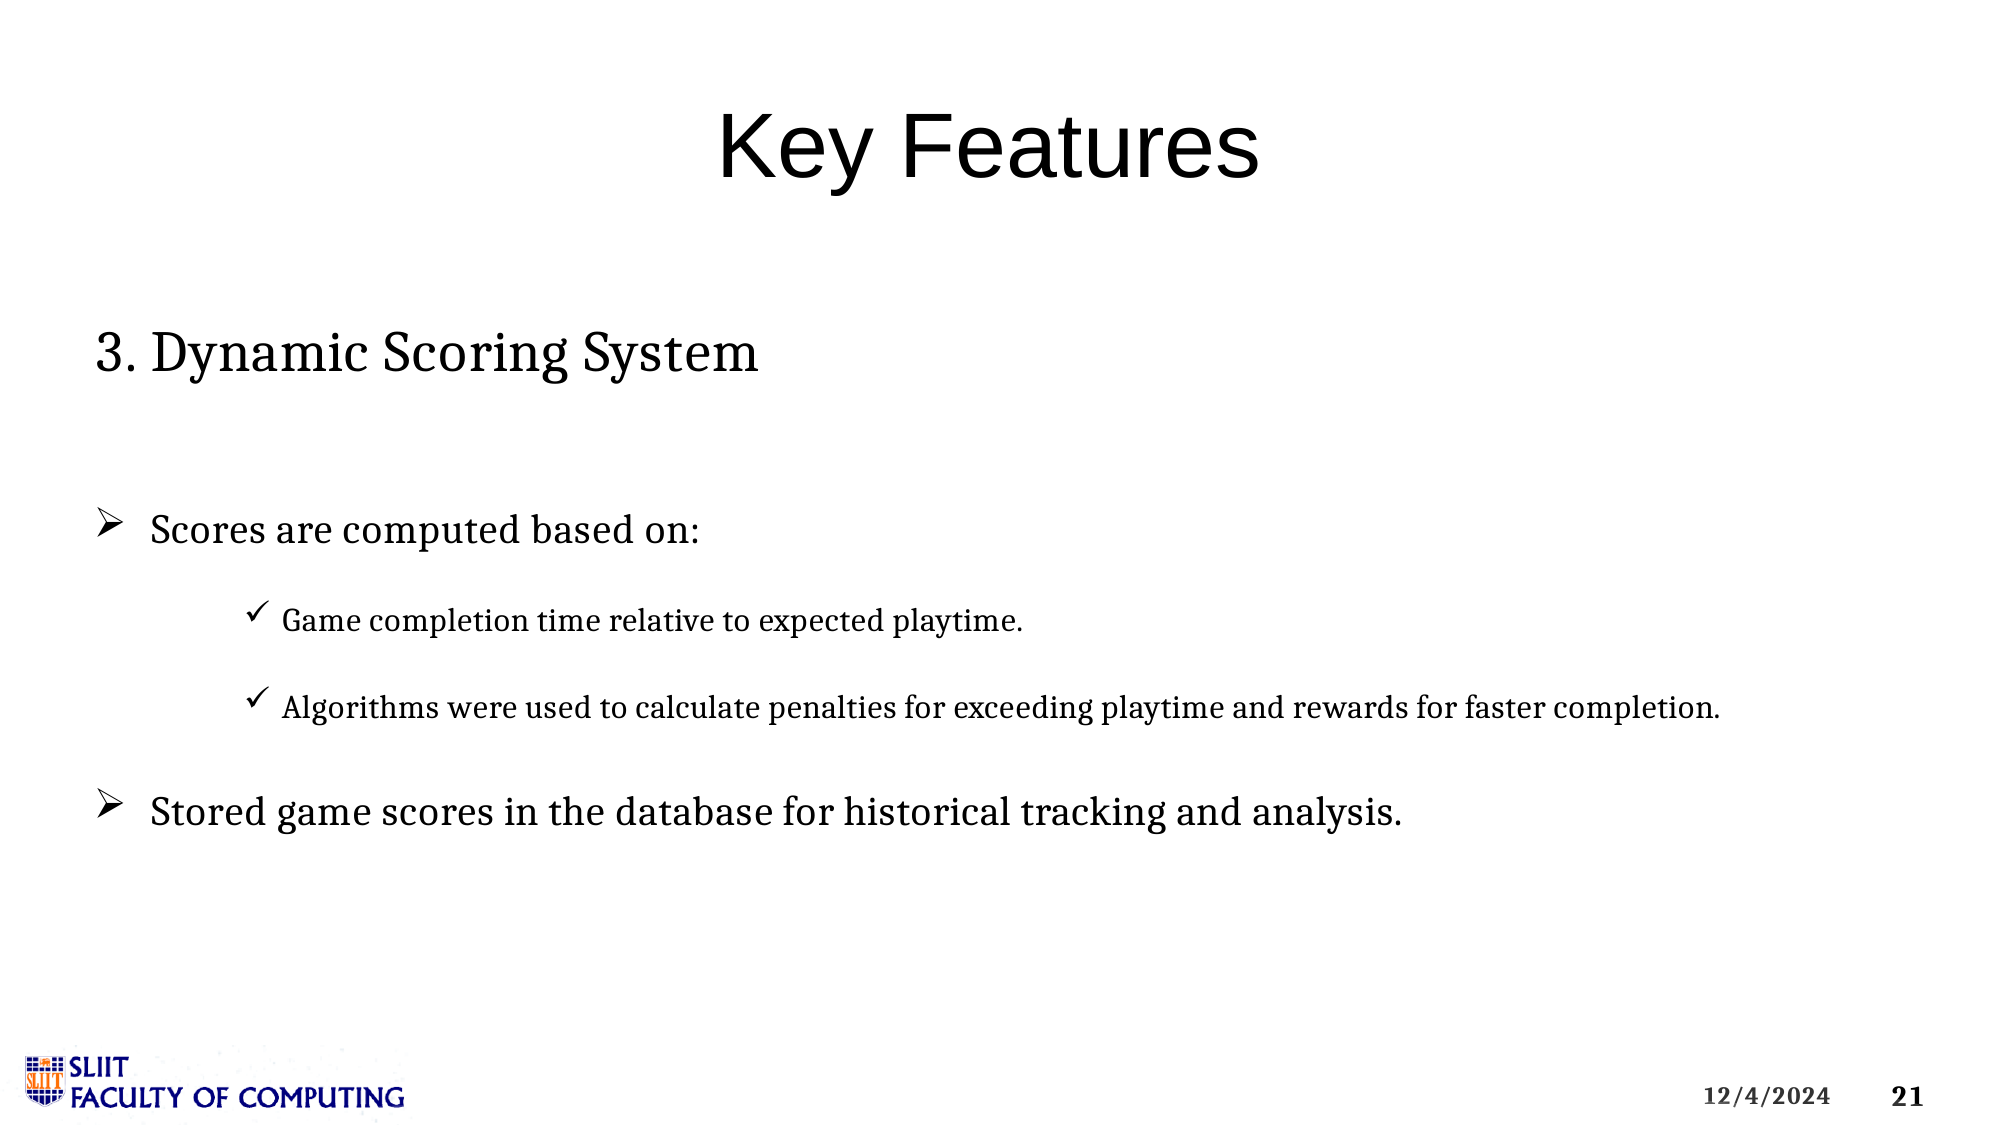

Key Features
3. Dynamic Scoring System
Scores are computed based on:
Game completion time relative to expected playtime.
Algorithms were used to calculate penalties for exceeding playtime and rewards for faster completion.
Stored game scores in the database for historical tracking and analysis.